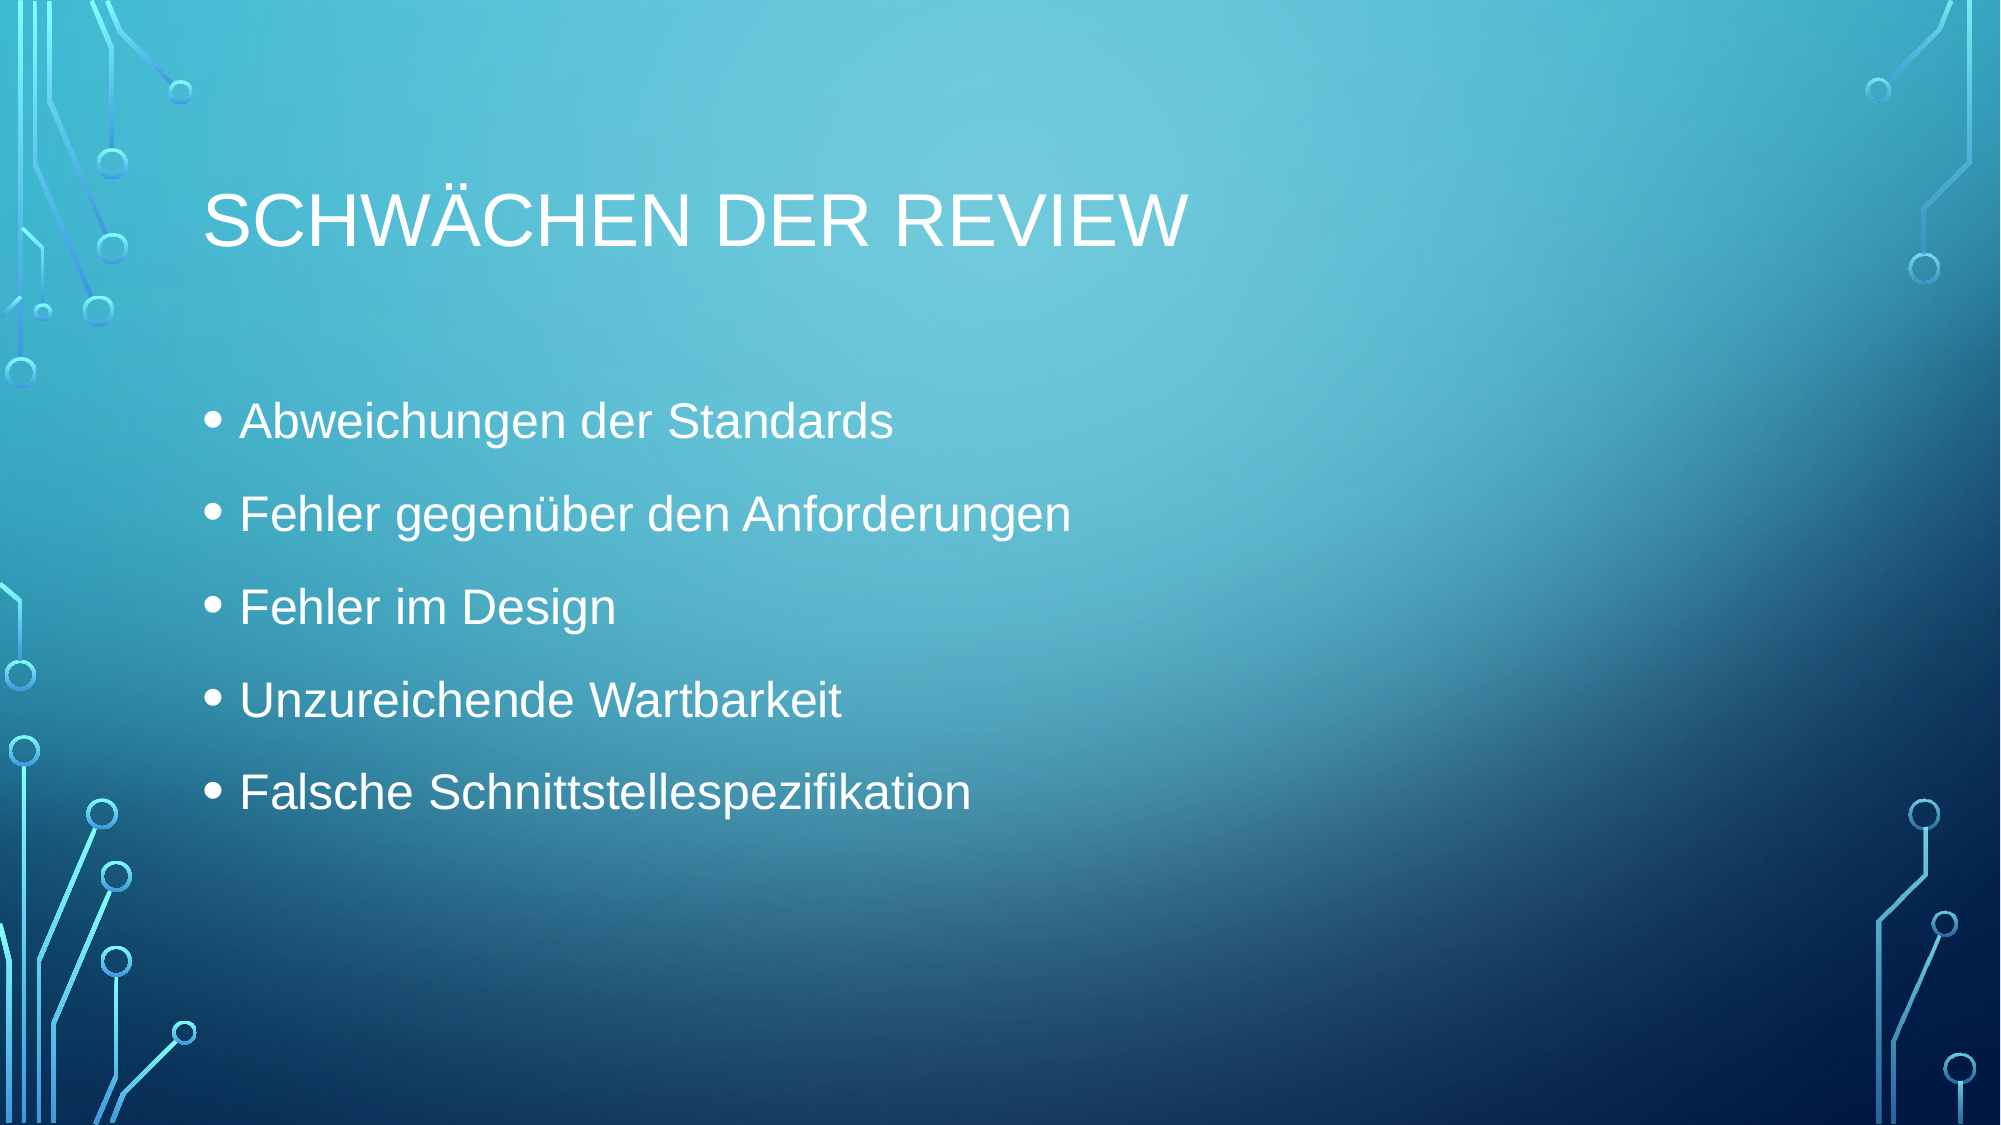

# Schwächen der Review
Abweichungen der Standards
Fehler gegenüber den Anforderungen
Fehler im Design
Unzureichende Wartbarkeit
Falsche Schnittstellespezifikation